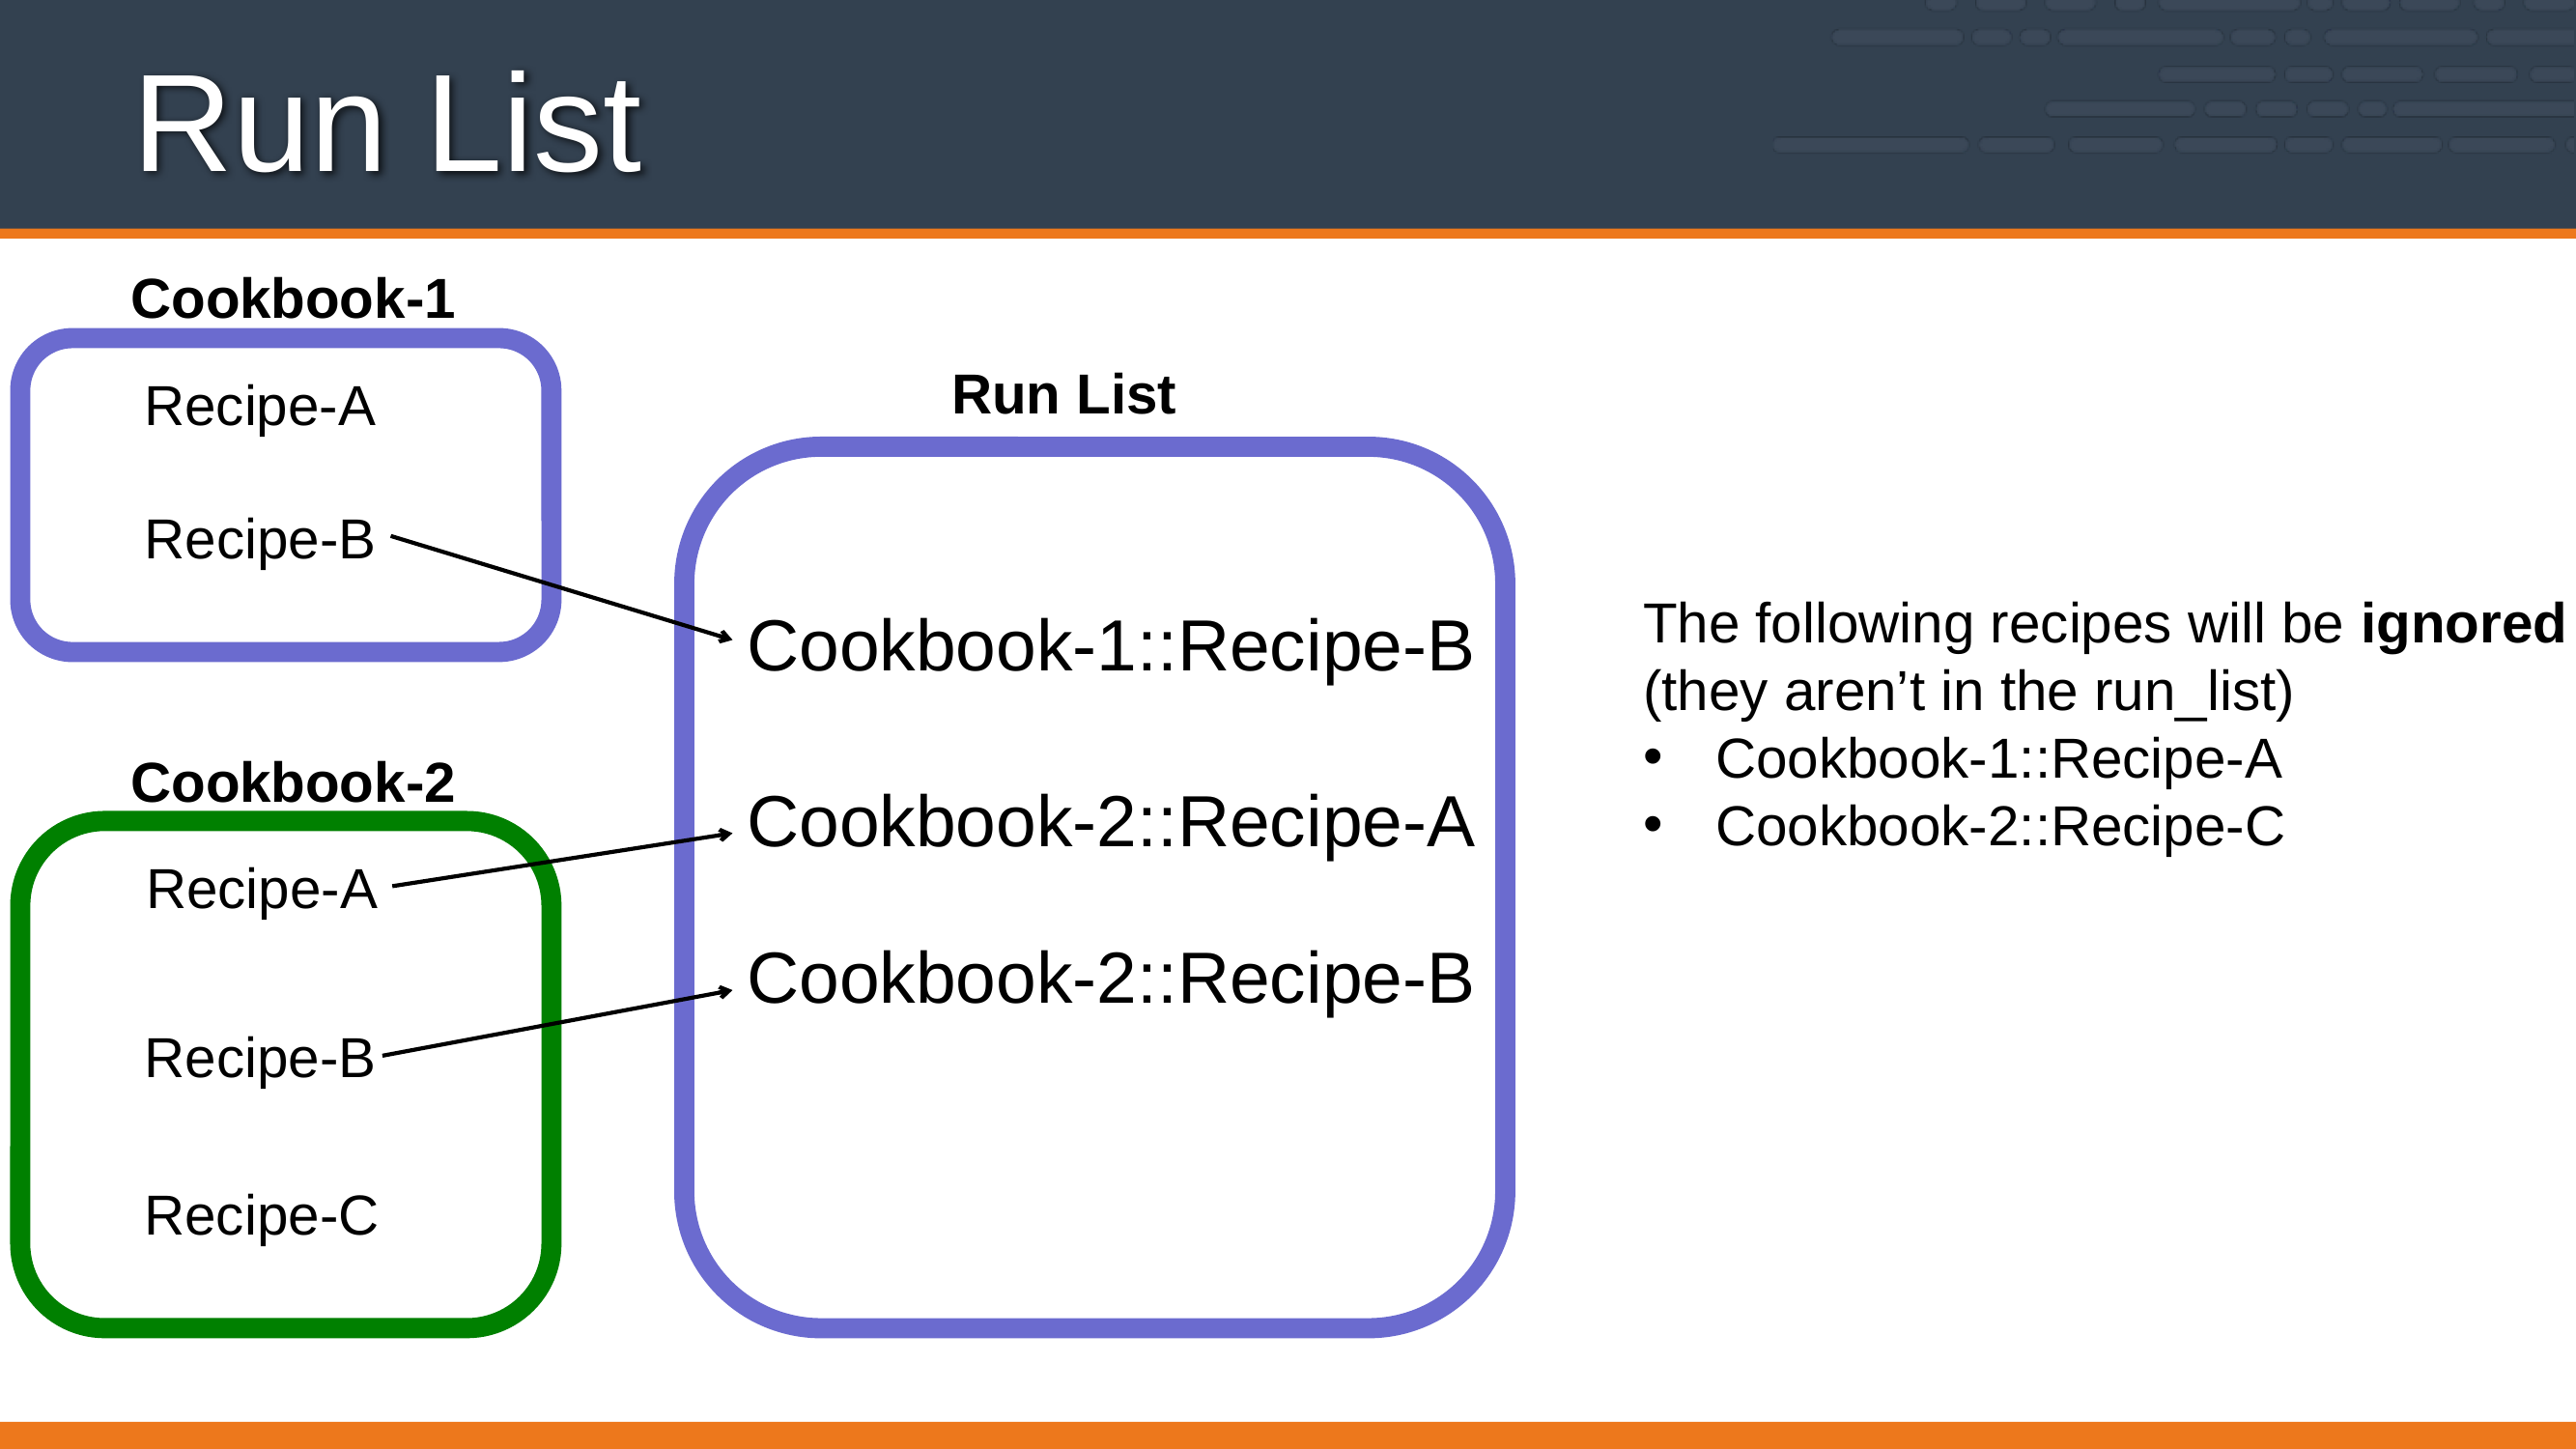

# Run List
Cookbook-1

Run List
Recipe-A

Recipe-B
The following recipes will be ignored
(they aren’t in the run_list)
Cookbook-1::Recipe-A
Cookbook-2::Recipe-C
Cookbook-1::Recipe-B
Cookbook-2
Cookbook-2::Recipe-A

Recipe-A
Cookbook-2::Recipe-B
Recipe-B
Recipe-C